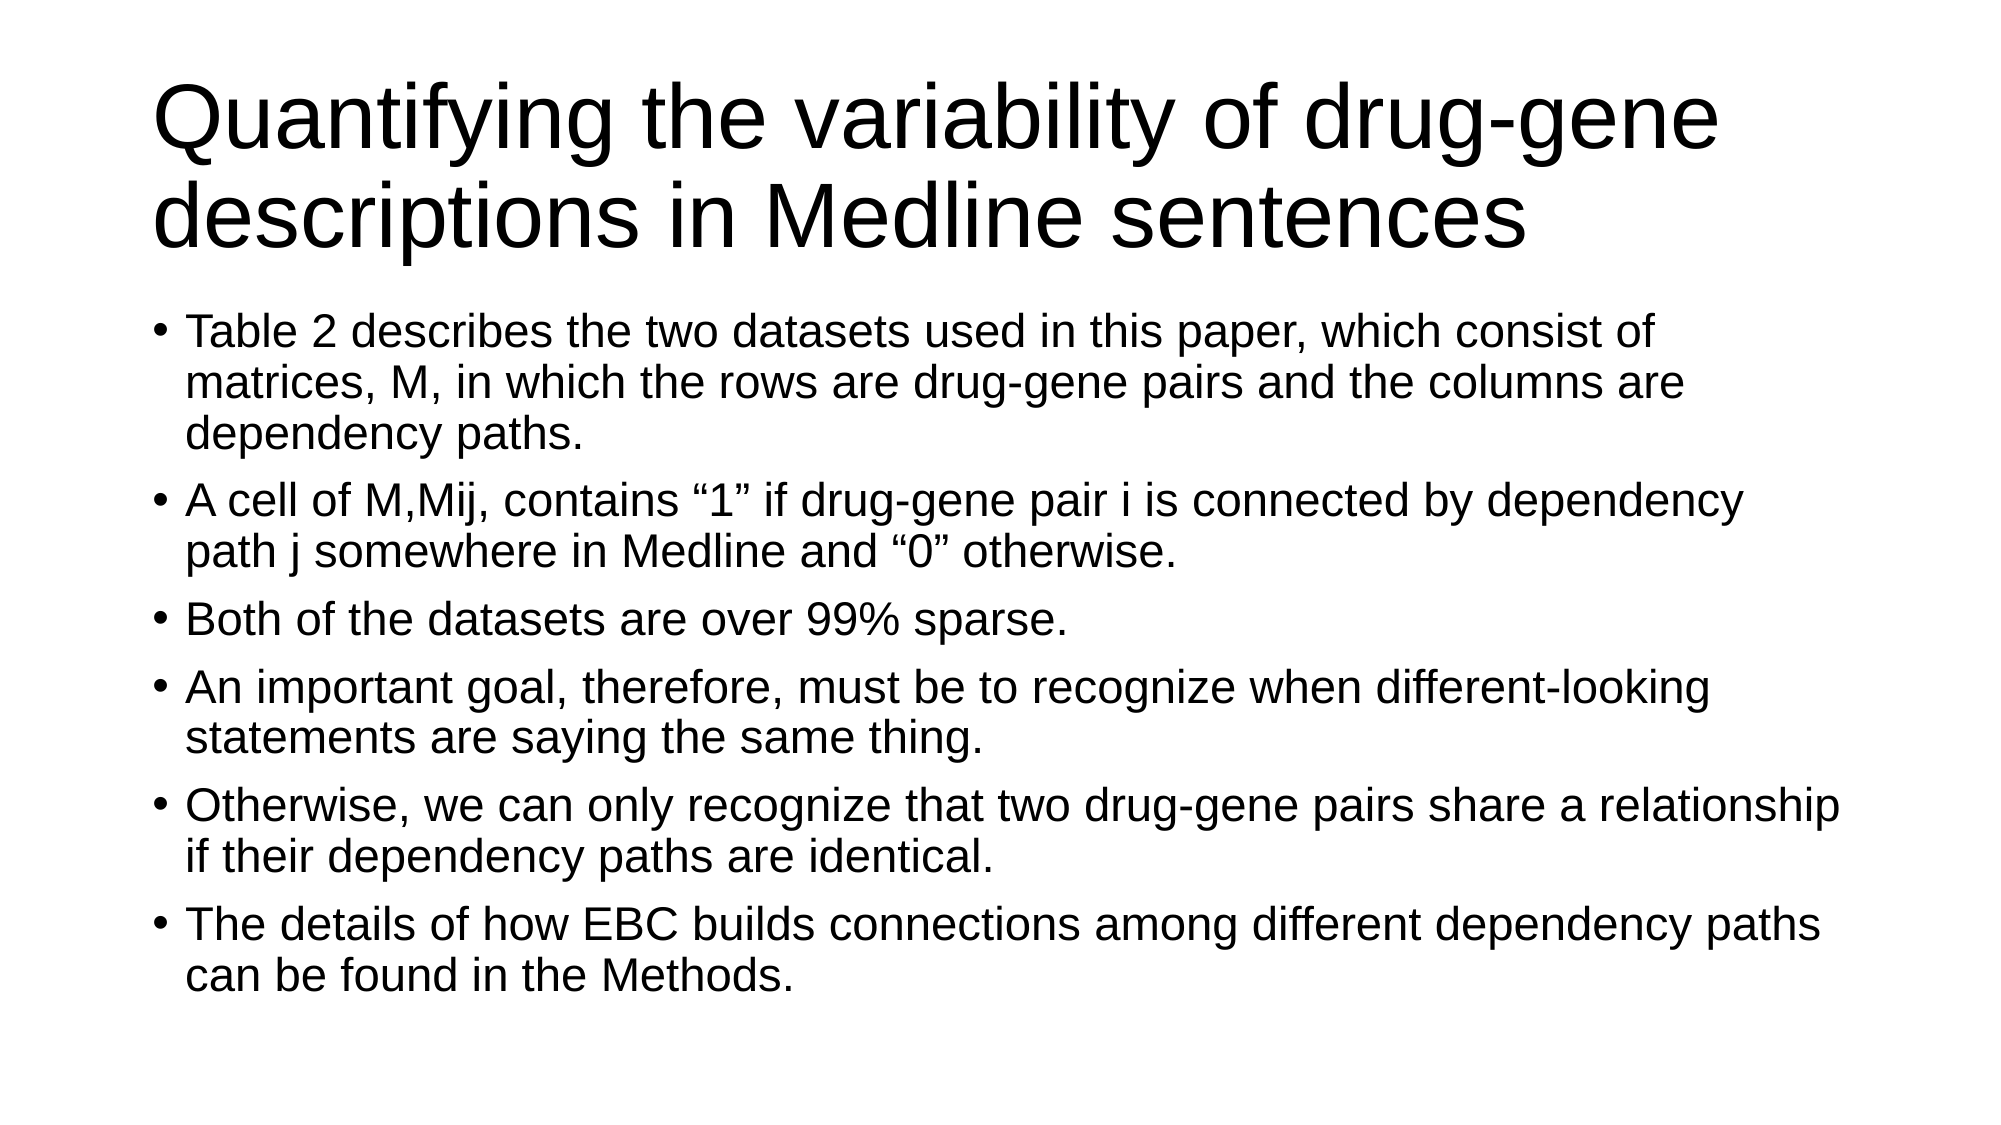

# Quantifying the variability of drug-gene descriptions in Medline sentences
Table 2 describes the two datasets used in this paper, which consist of matrices, M, in which the rows are drug-gene pairs and the columns are dependency paths.
A cell of M,Mij, contains “1” if drug-gene pair i is connected by dependency path j somewhere in Medline and “0” otherwise.
Both of the datasets are over 99% sparse.
An important goal, therefore, must be to recognize when different-looking statements are saying the same thing.
Otherwise, we can only recognize that two drug-gene pairs share a relationship if their dependency paths are identical.
The details of how EBC builds connections among different dependency paths can be found in the Methods.